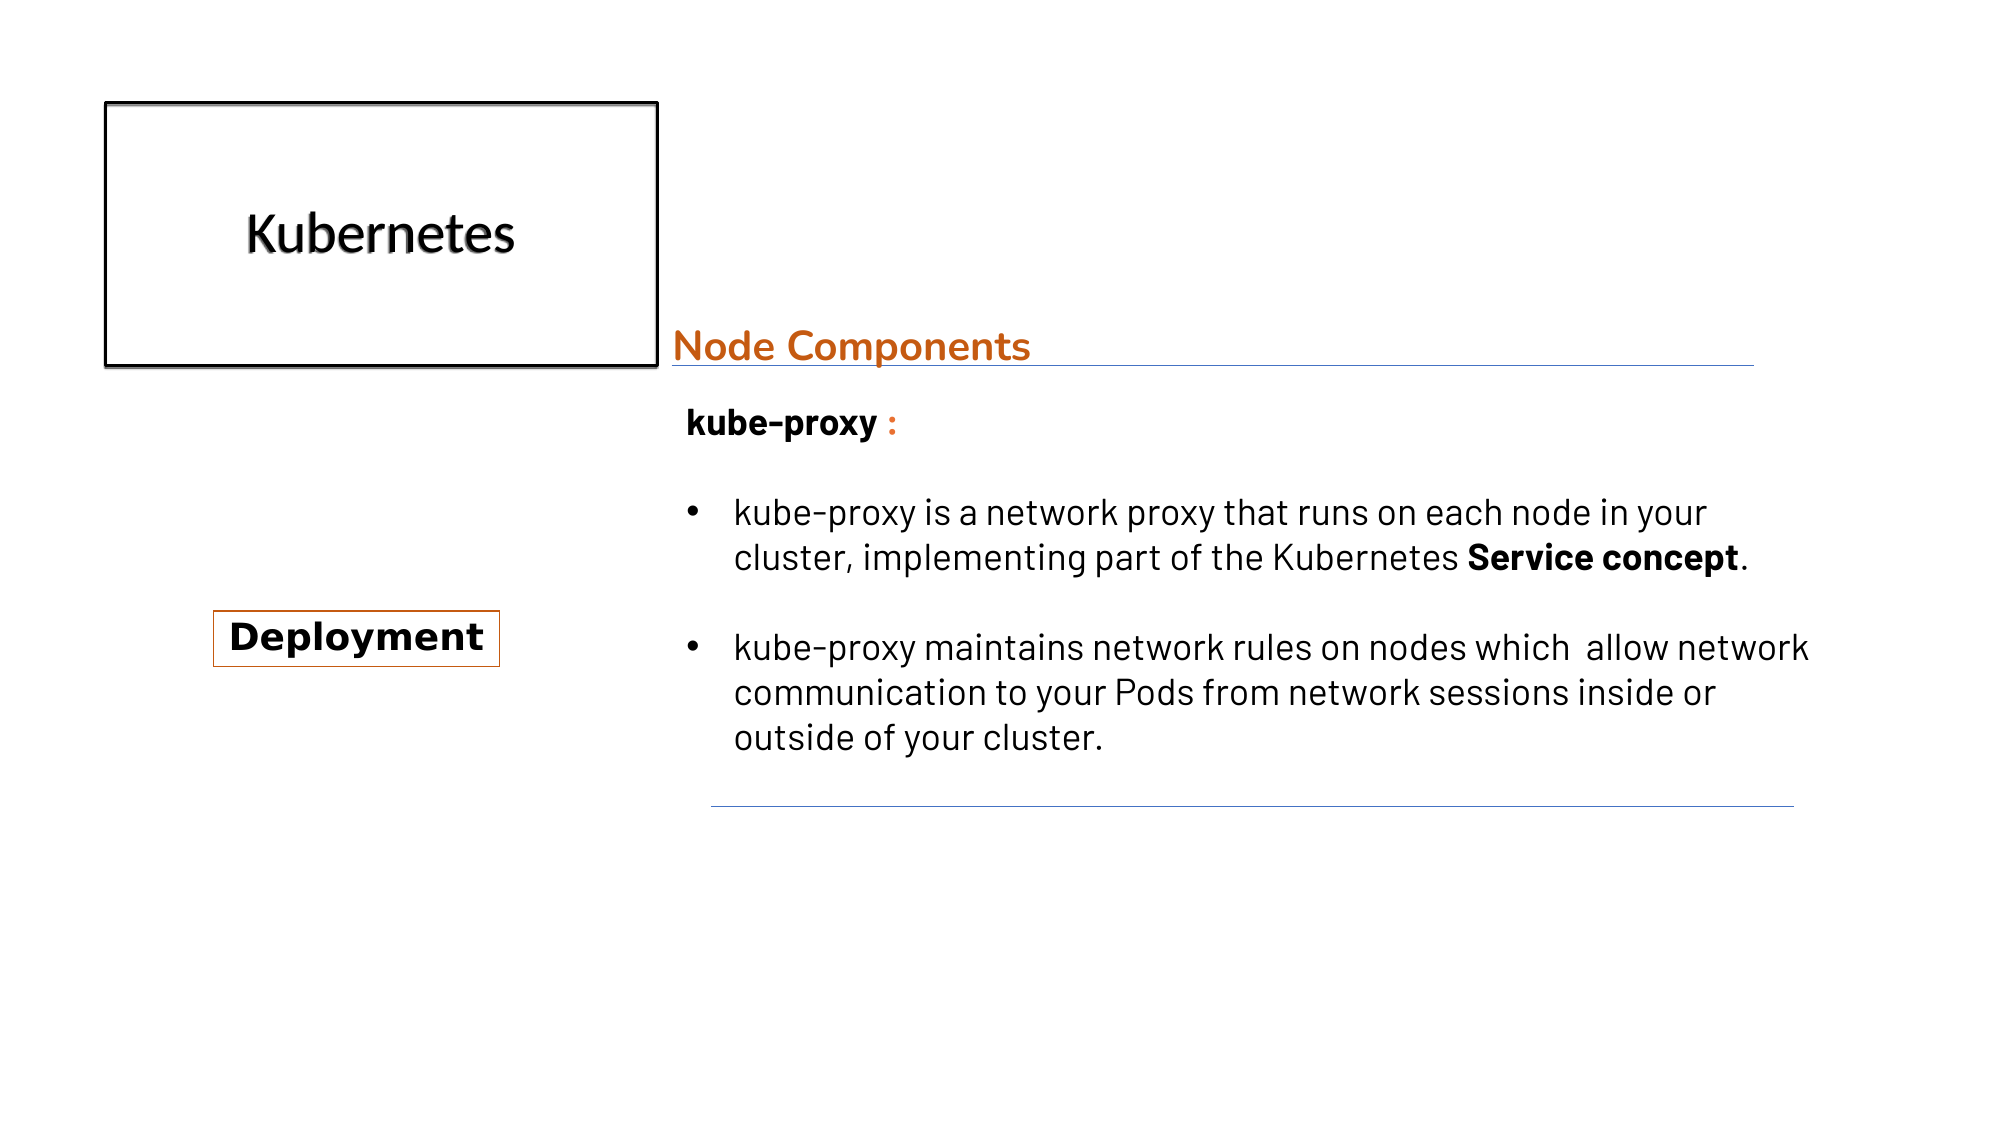

# Kubernetes
Node Components
kube-proxy :

kube-proxy is a network proxy that runs on each node in your cluster, implementing part of the Kubernetes Service concept.

kube-proxy maintains network rules on nodes which  allow network communication to your Pods from network sessions inside or outside of your cluster.
Deployment